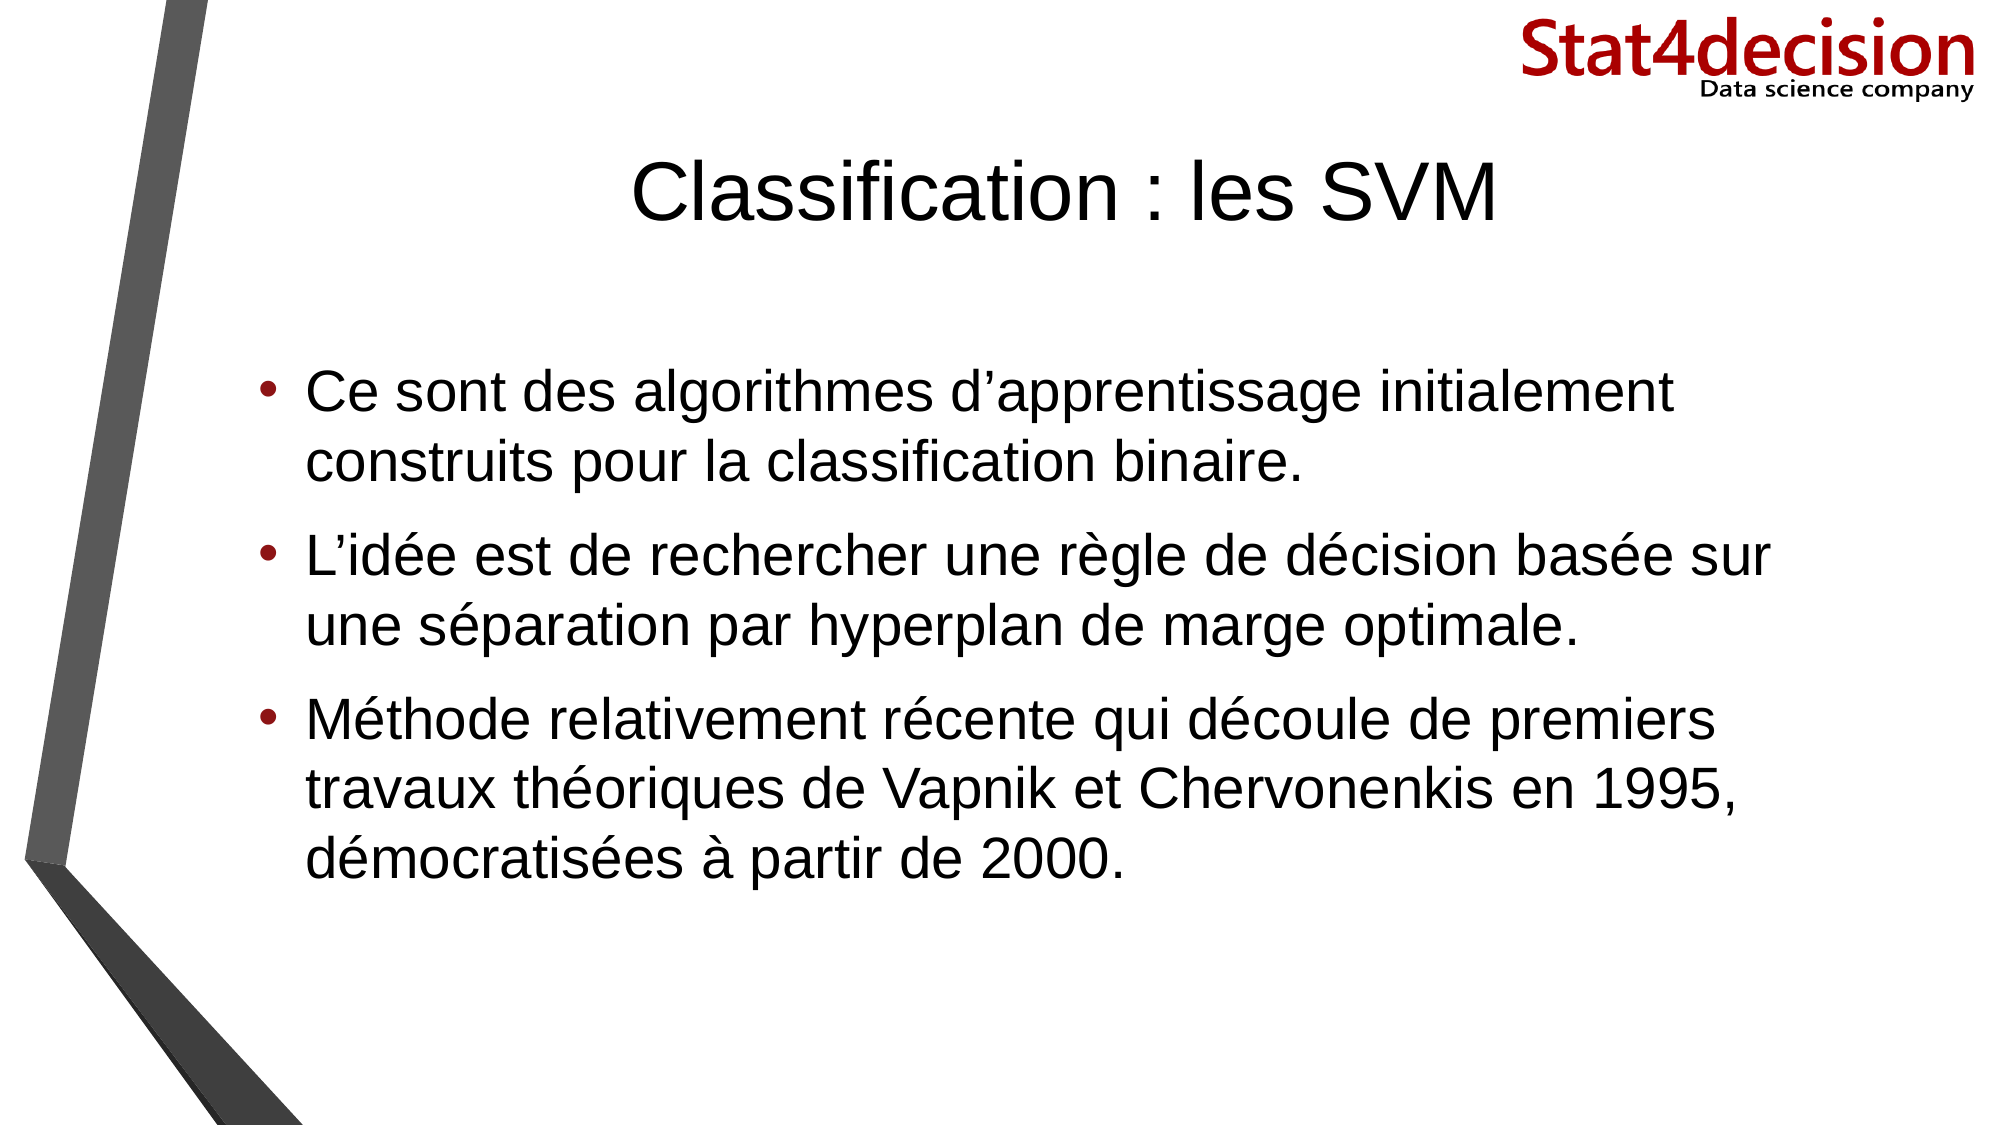

# Classification : les SVM
Ce sont des algorithmes d’apprentissage initialement construits pour la classification binaire.
L’idée est de rechercher une règle de décision basée sur une séparation par hyperplan de marge optimale.
Méthode relativement récente qui découle de premiers travaux théoriques de Vapnik et Chervonenkis en 1995, démocratisées à partir de 2000.